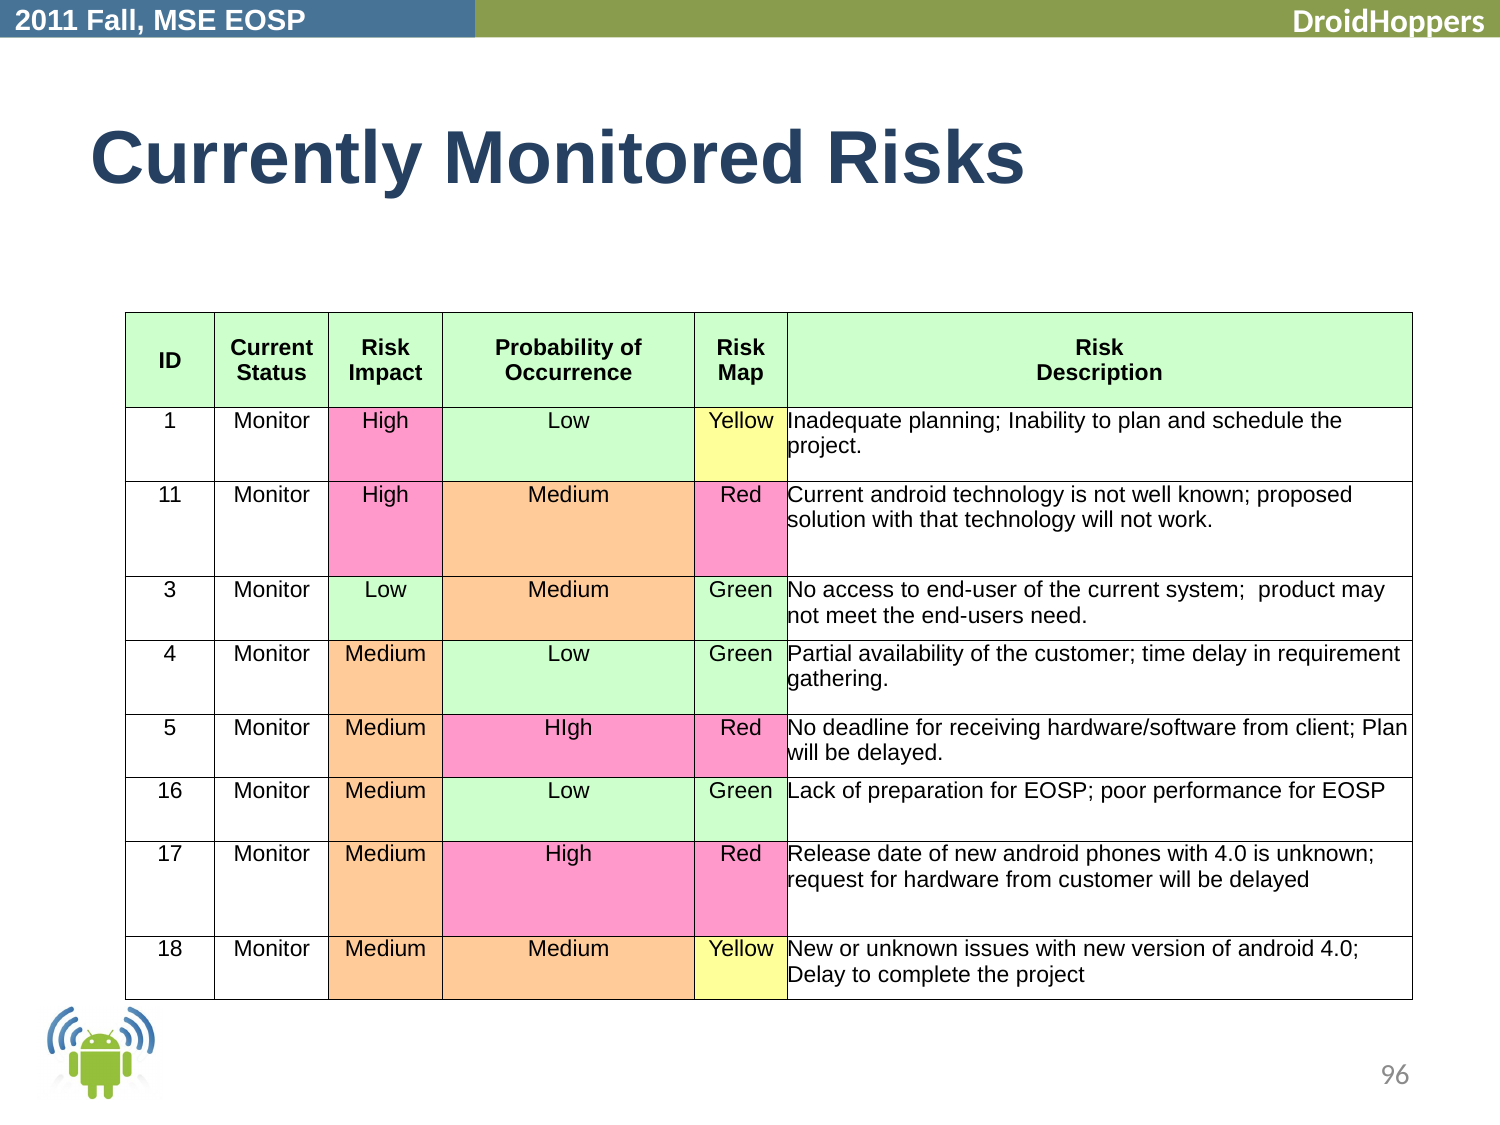

# Currently Monitored Risks

| ID | Current Status | Risk Impact | Probability of Occurrence | Risk Map | Risk Description |
| --- | --- | --- | --- | --- | --- |
| 1 | Monitor | High | Low | Yellow | Inadequate planning; Inability to plan and schedule the project. |
| 11 | Monitor | High | Medium | Red | Current android technology is not well known; proposed solution with that technology will not work. |
| 3 | Monitor | Low | Medium | Green | No access to end-user of the current system; product may not meet the end-users need. |
| 4 | Monitor | Medium | Low | Green | Partial availability of the customer; time delay in requirement gathering. |
| 5 | Monitor | Medium | HIgh | Red | No deadline for receiving hardware/software from client; Plan will be delayed. |
| 16 | Monitor | Medium | Low | Green | Lack of preparation for EOSP; poor performance for EOSP |
| 17 | Monitor | Medium | High | Red | Release date of new android phones with 4.0 is unknown; request for hardware from customer will be delayed |
| 18 | Monitor | Medium | Medium | Yellow | New or unknown issues with new version of android 4.0; Delay to complete the project |
96